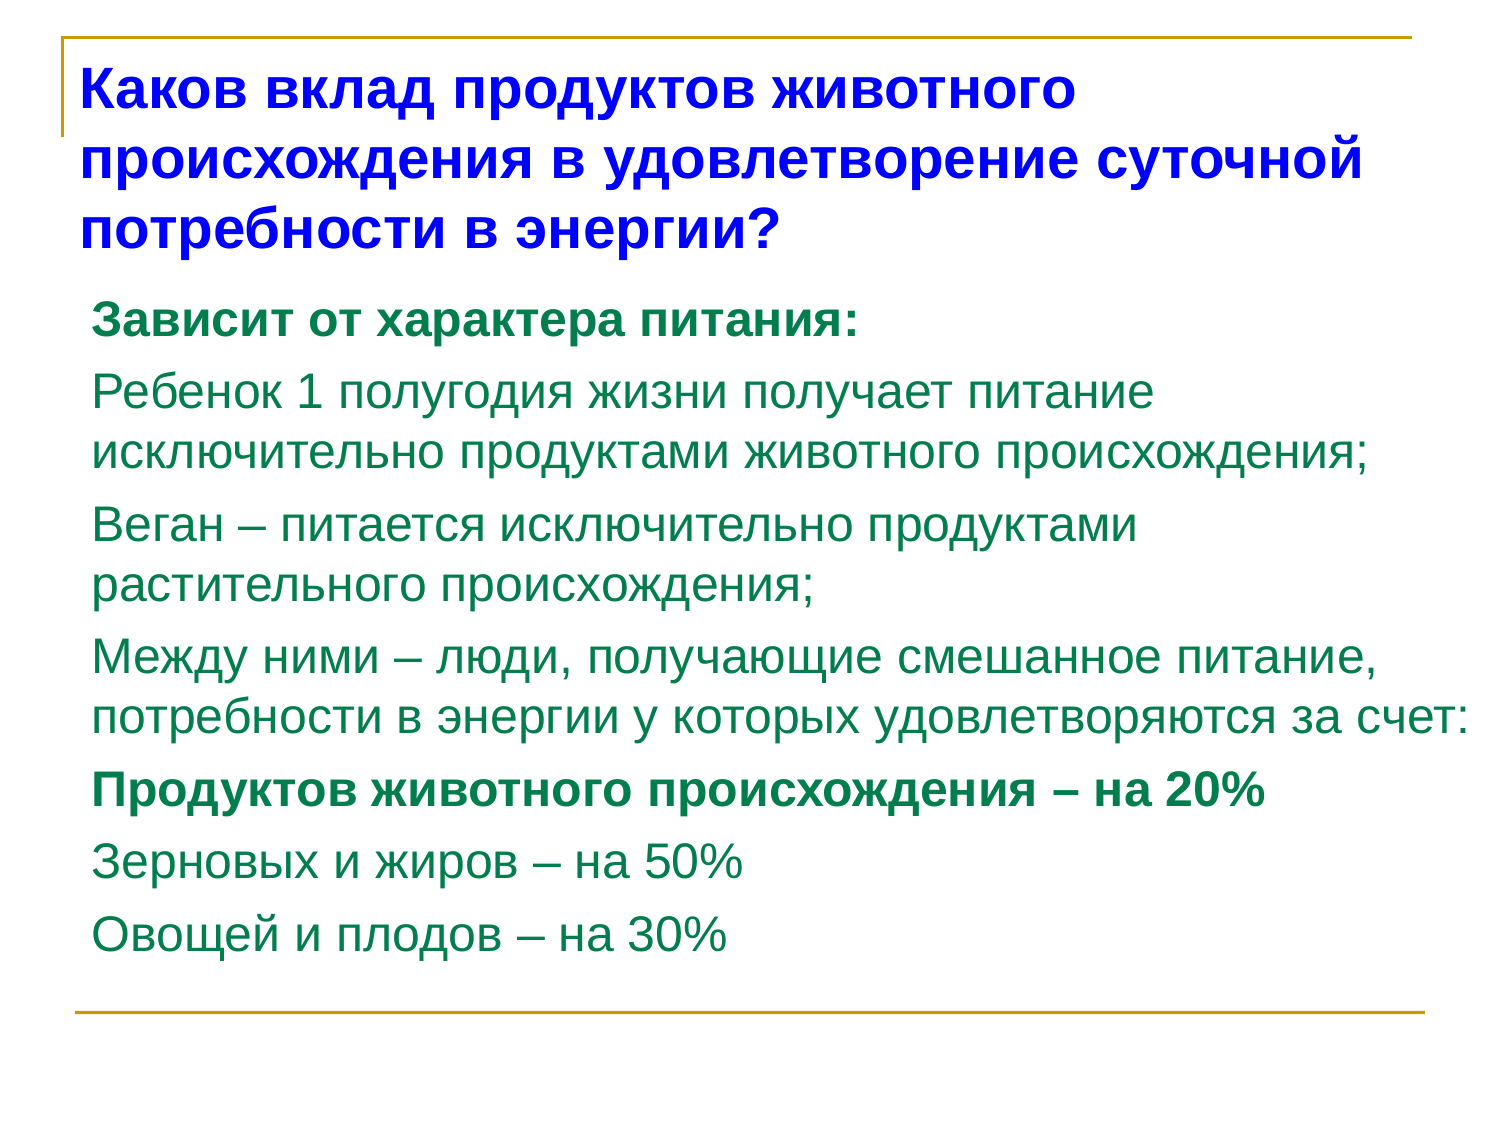

Каков вклад продуктов животного происхождения в удовлетворение суточной потребности в энергии?
Зависит от характера питания:
Ребенок 1 полугодия жизни получает питание исключительно продуктами животного происхождения;
Веган – питается исключительно продуктами растительного происхождения;
Между ними – люди, получающие смешанное питание, потребности в энергии у которых удовлетворяются за счет:
Продуктов животного происхождения – на 20%
Зерновых и жиров – на 50%
Овощей и плодов – на 30%